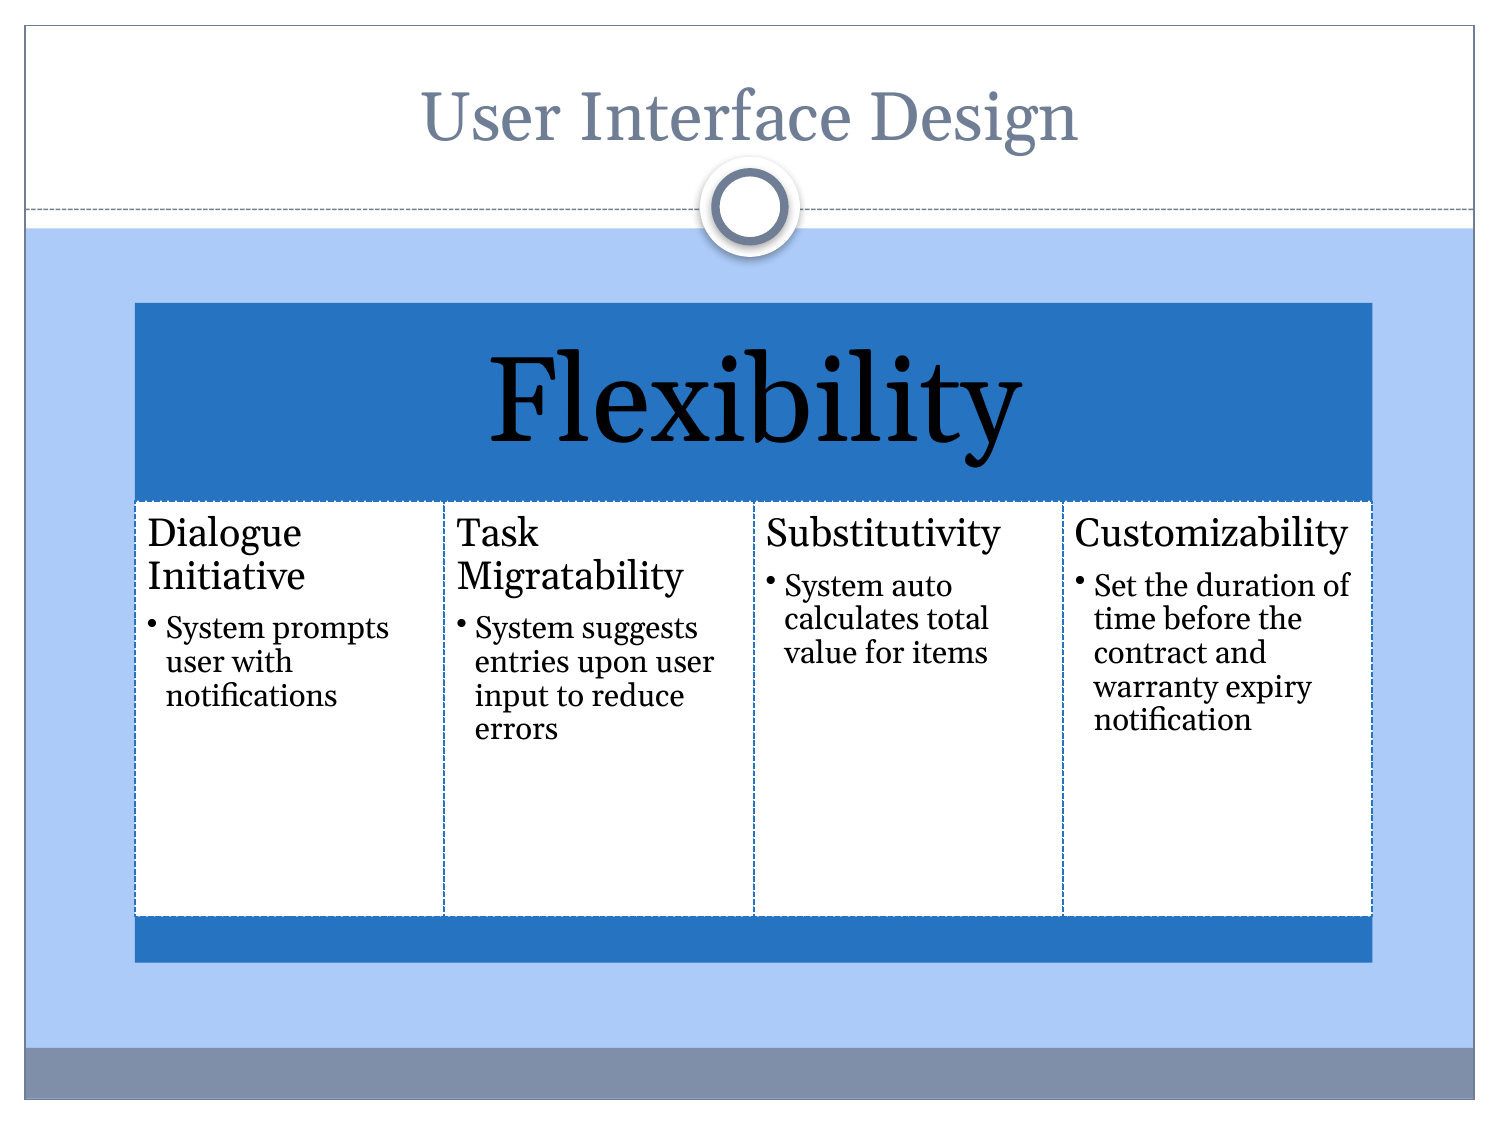

# User Interface Design
Flexibility
Dialogue Initiative
System prompts user with notifications
Task Migratability
System suggests entries upon user input to reduce errors
Substitutivity
System auto calculates total value for items
Customizability
Set the duration of time before the contract and warranty expiry notification